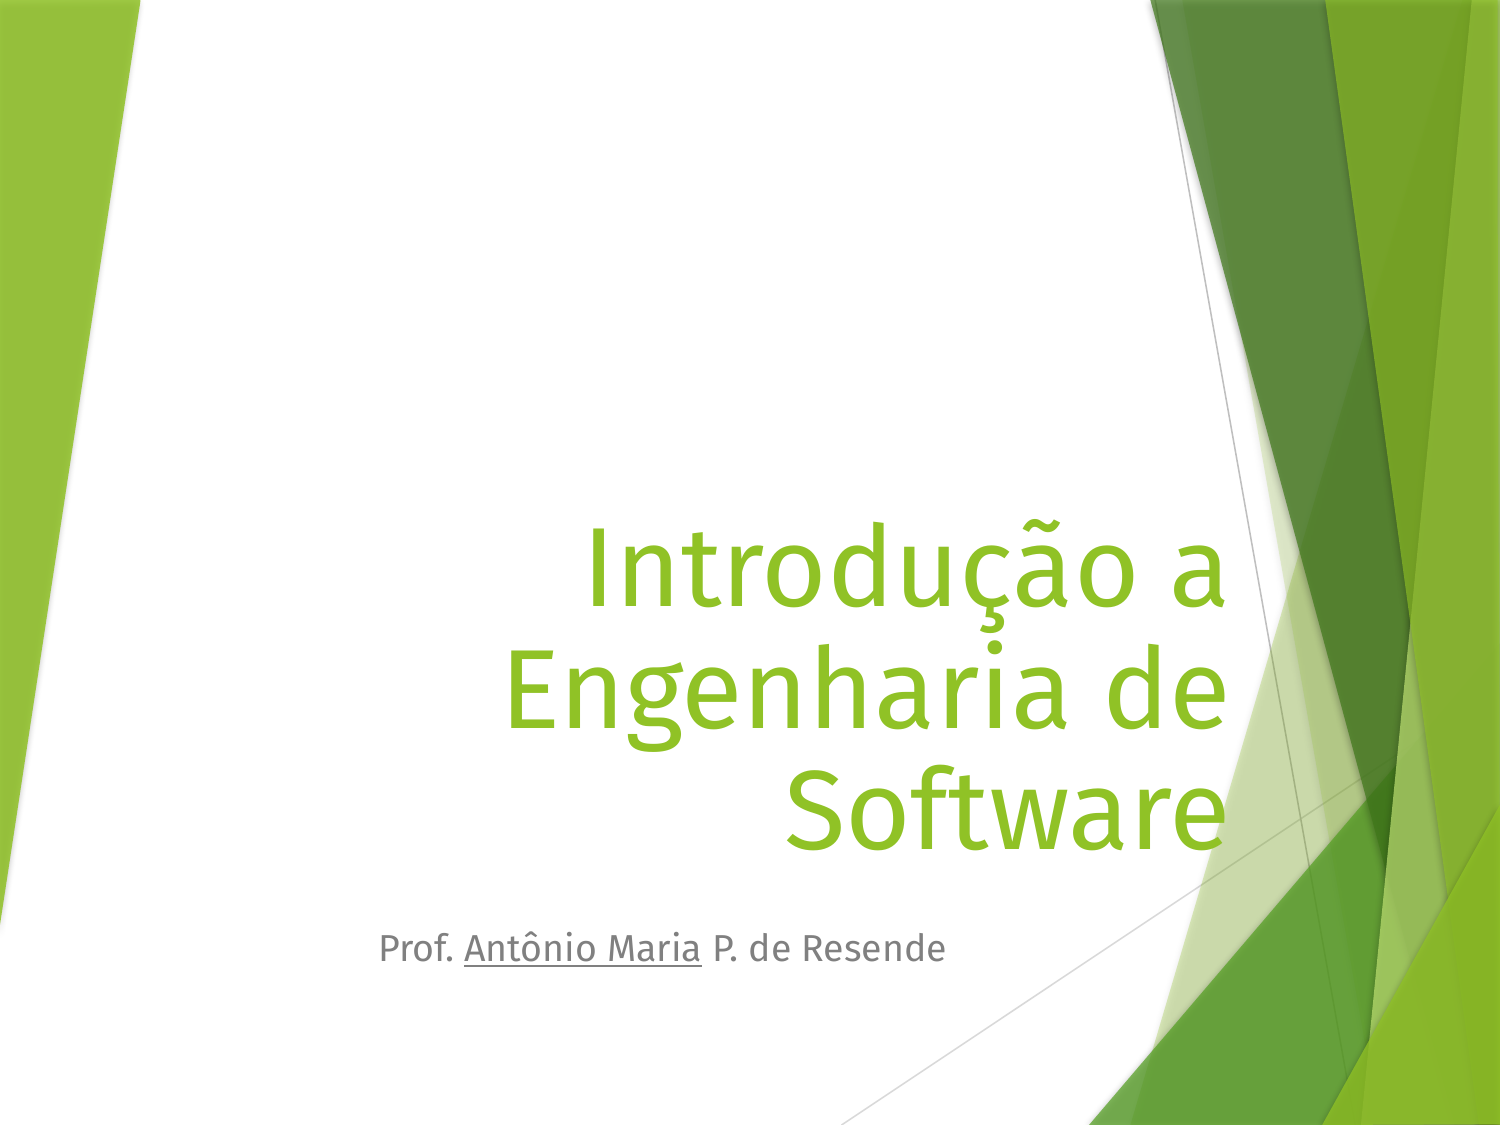

# Introdução a Engenharia de Software
Prof. Antônio Maria P. de Resende